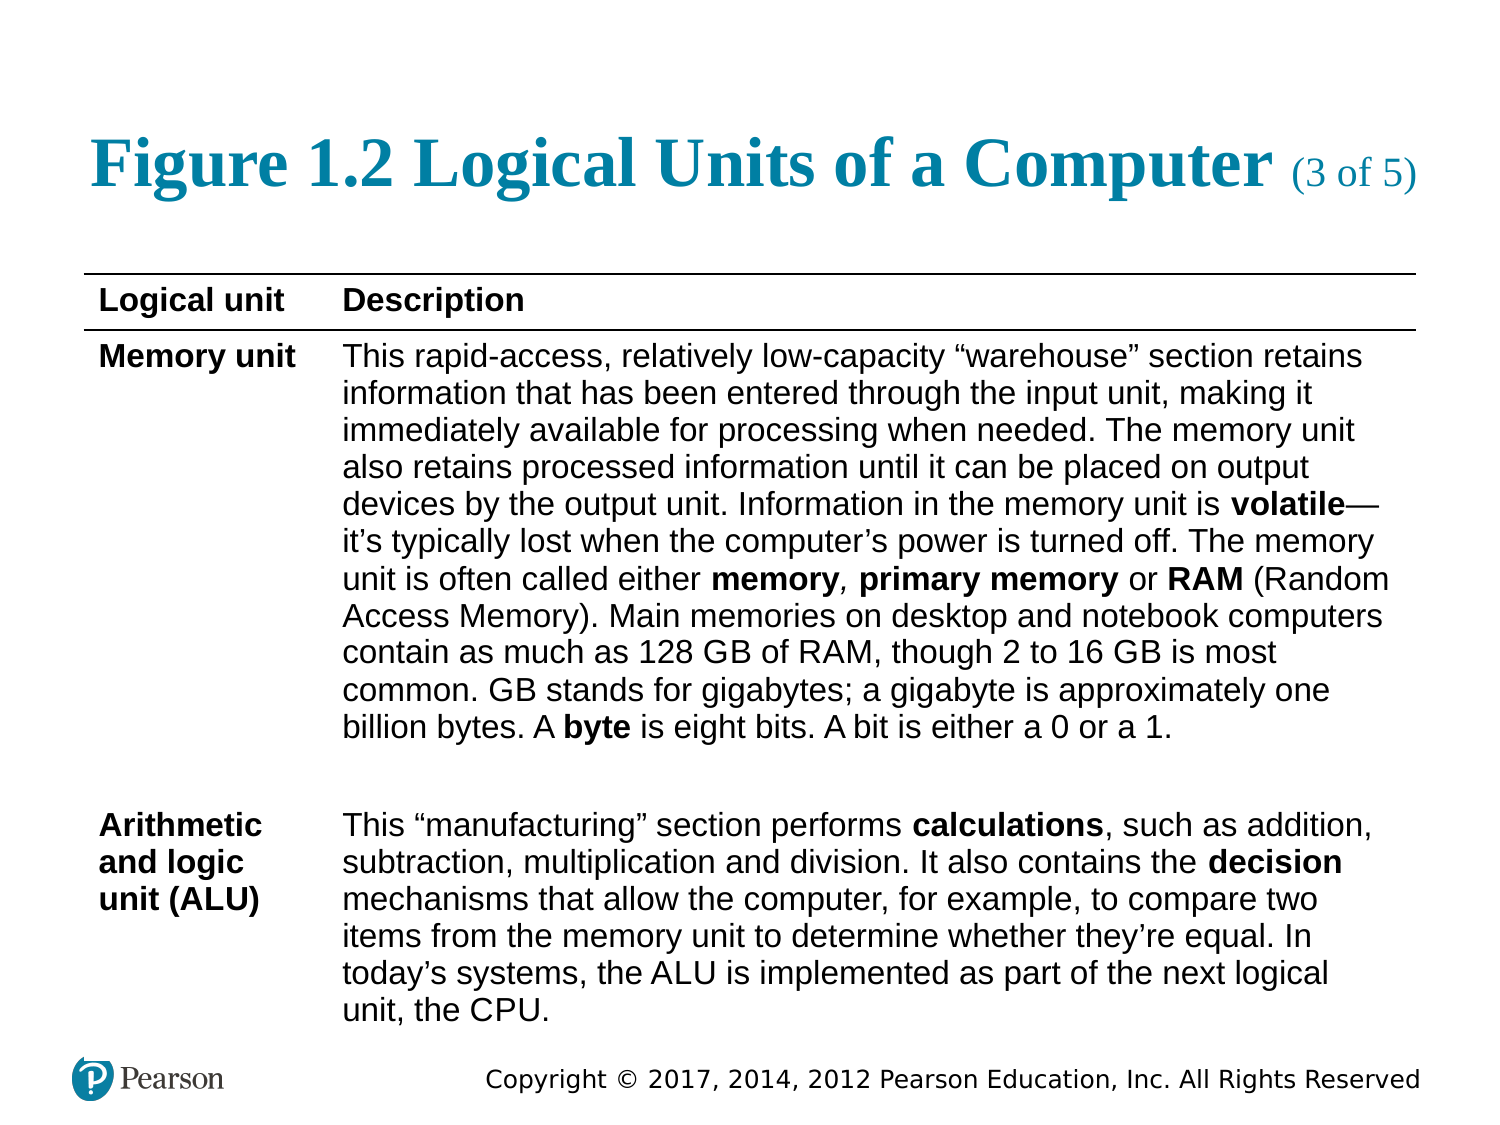

# Figure 1.2 Logical Units of a Computer (3 of 5)
| Logical unit | Description |
| --- | --- |
| Memory unit | This rapid-access, relatively low-capacity “warehouse” section retains information that has been entered through the input unit, making it immediately available for processing when needed. The memory unit also retains processed information until it can be placed on output devices by the output unit. Information in the memory unit is volatile—it’s typically lost when the computer’s power is turned off. The memory unit is often called either memory, primary memory or R A M (Random Access Memory). Main memories on desktop and notebook computers contain as much as 128 G B of R A M, though 2 to 16 G B is most common. G B stands for gigabytes; a gigabyte is approximately one billion bytes. A byte is eight bits. A bit is either a 0 or a 1. |
| Arithmetic and logic unit (A L U) | This “manufacturing” section performs calculations, such as addition, subtraction, multiplication and division. It also contains the decision mechanisms that allow the computer, for example, to compare two items from the memory unit to determine whether they’re equal. In today’s systems, the A L U is implemented as part of the next logical unit, the C P U. |